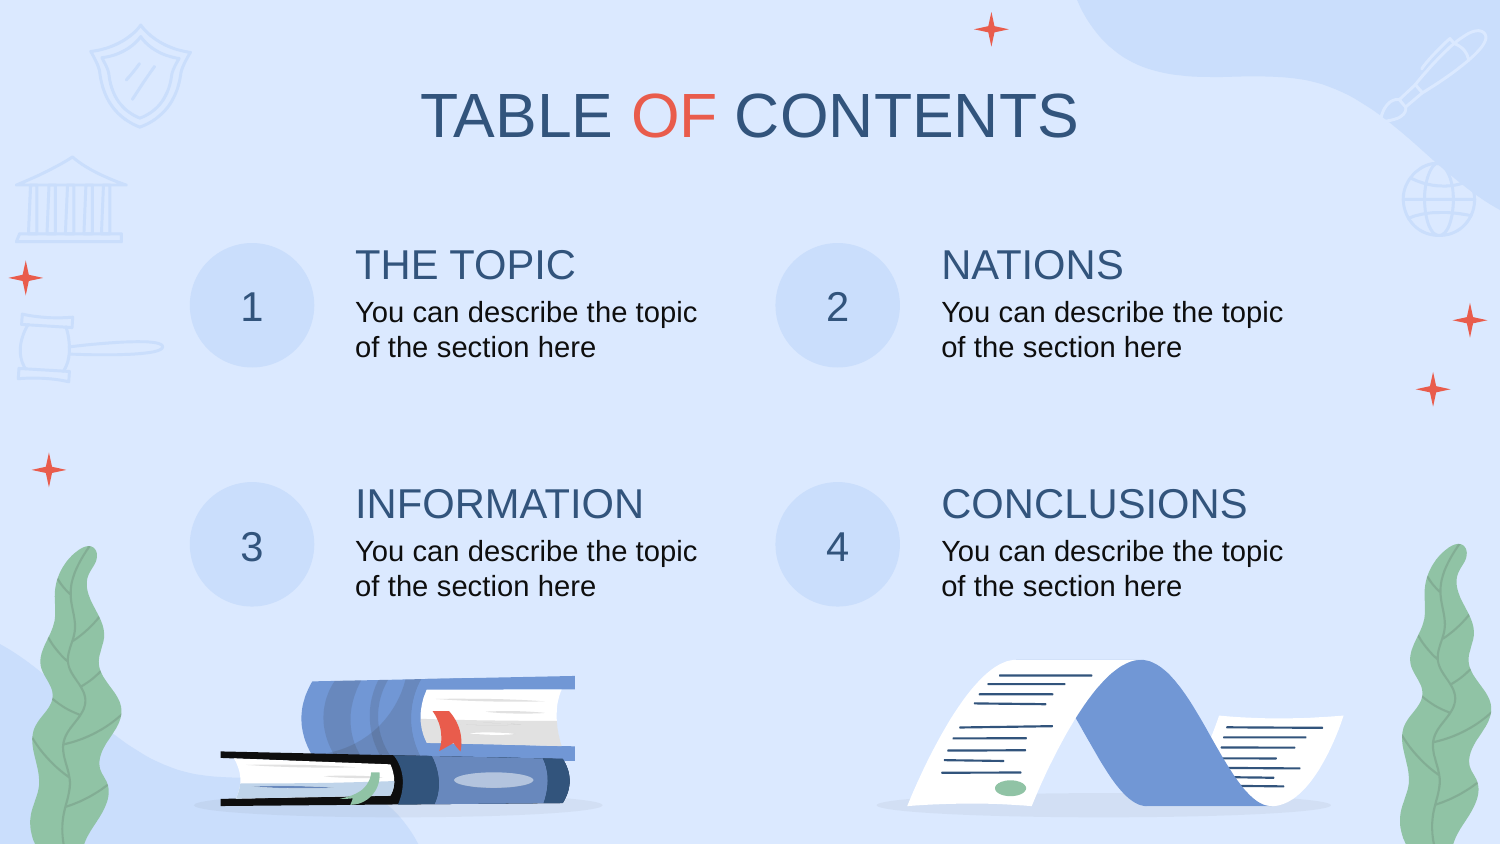

TABLE OF CONTENTS
NATIONS
# THE TOPIC

1
2
You can describe the topic of the section here
You can describe the topic of the section here
INFORMATION
CONCLUSIONS

3
4
You can describe the topic of the section here
You can describe the topic of the section here